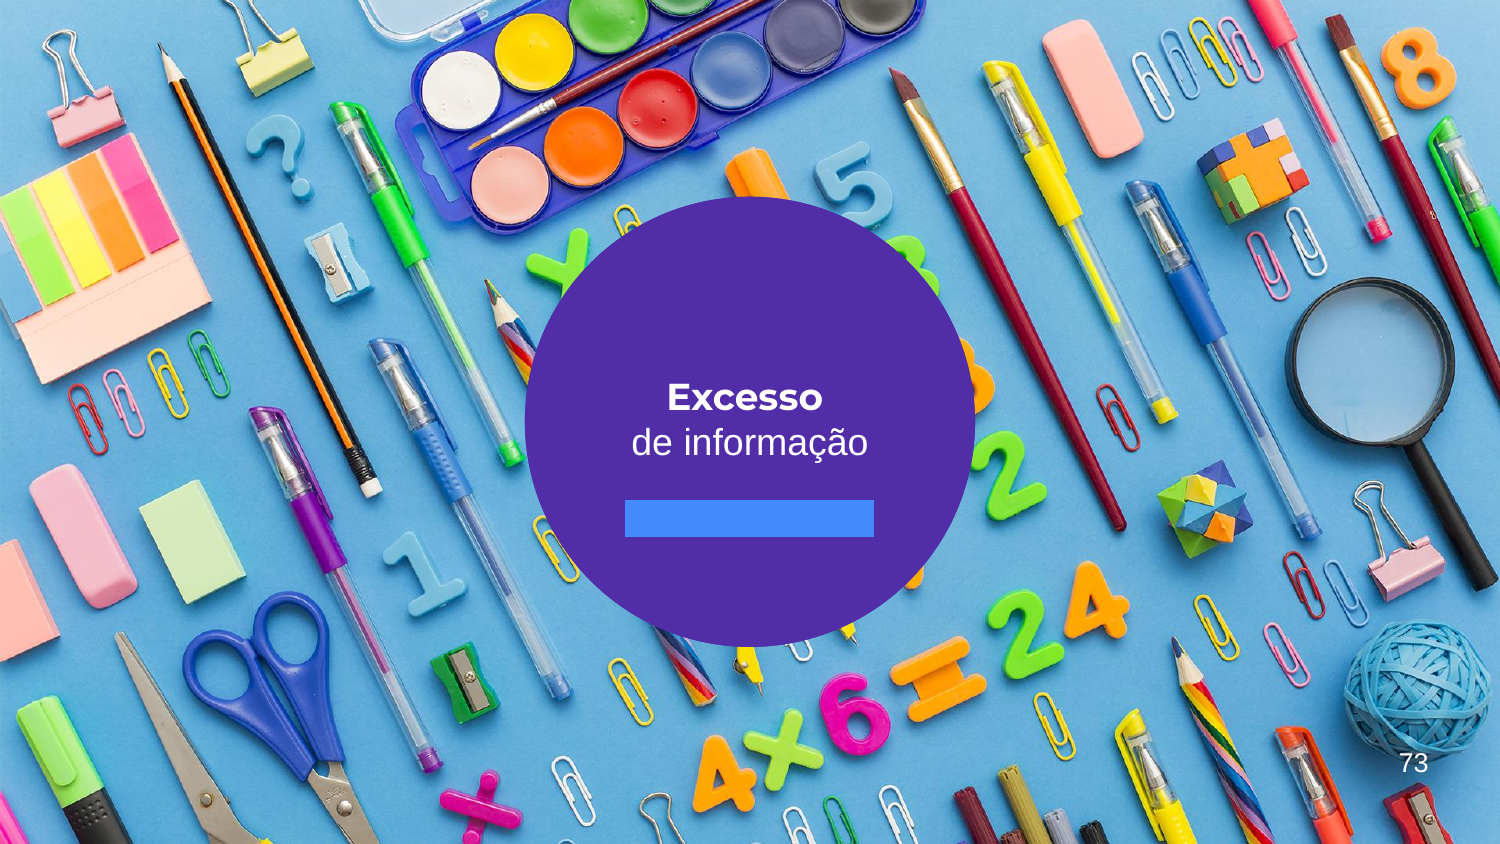

A picture is worth a thousand words
# Excesso de informação